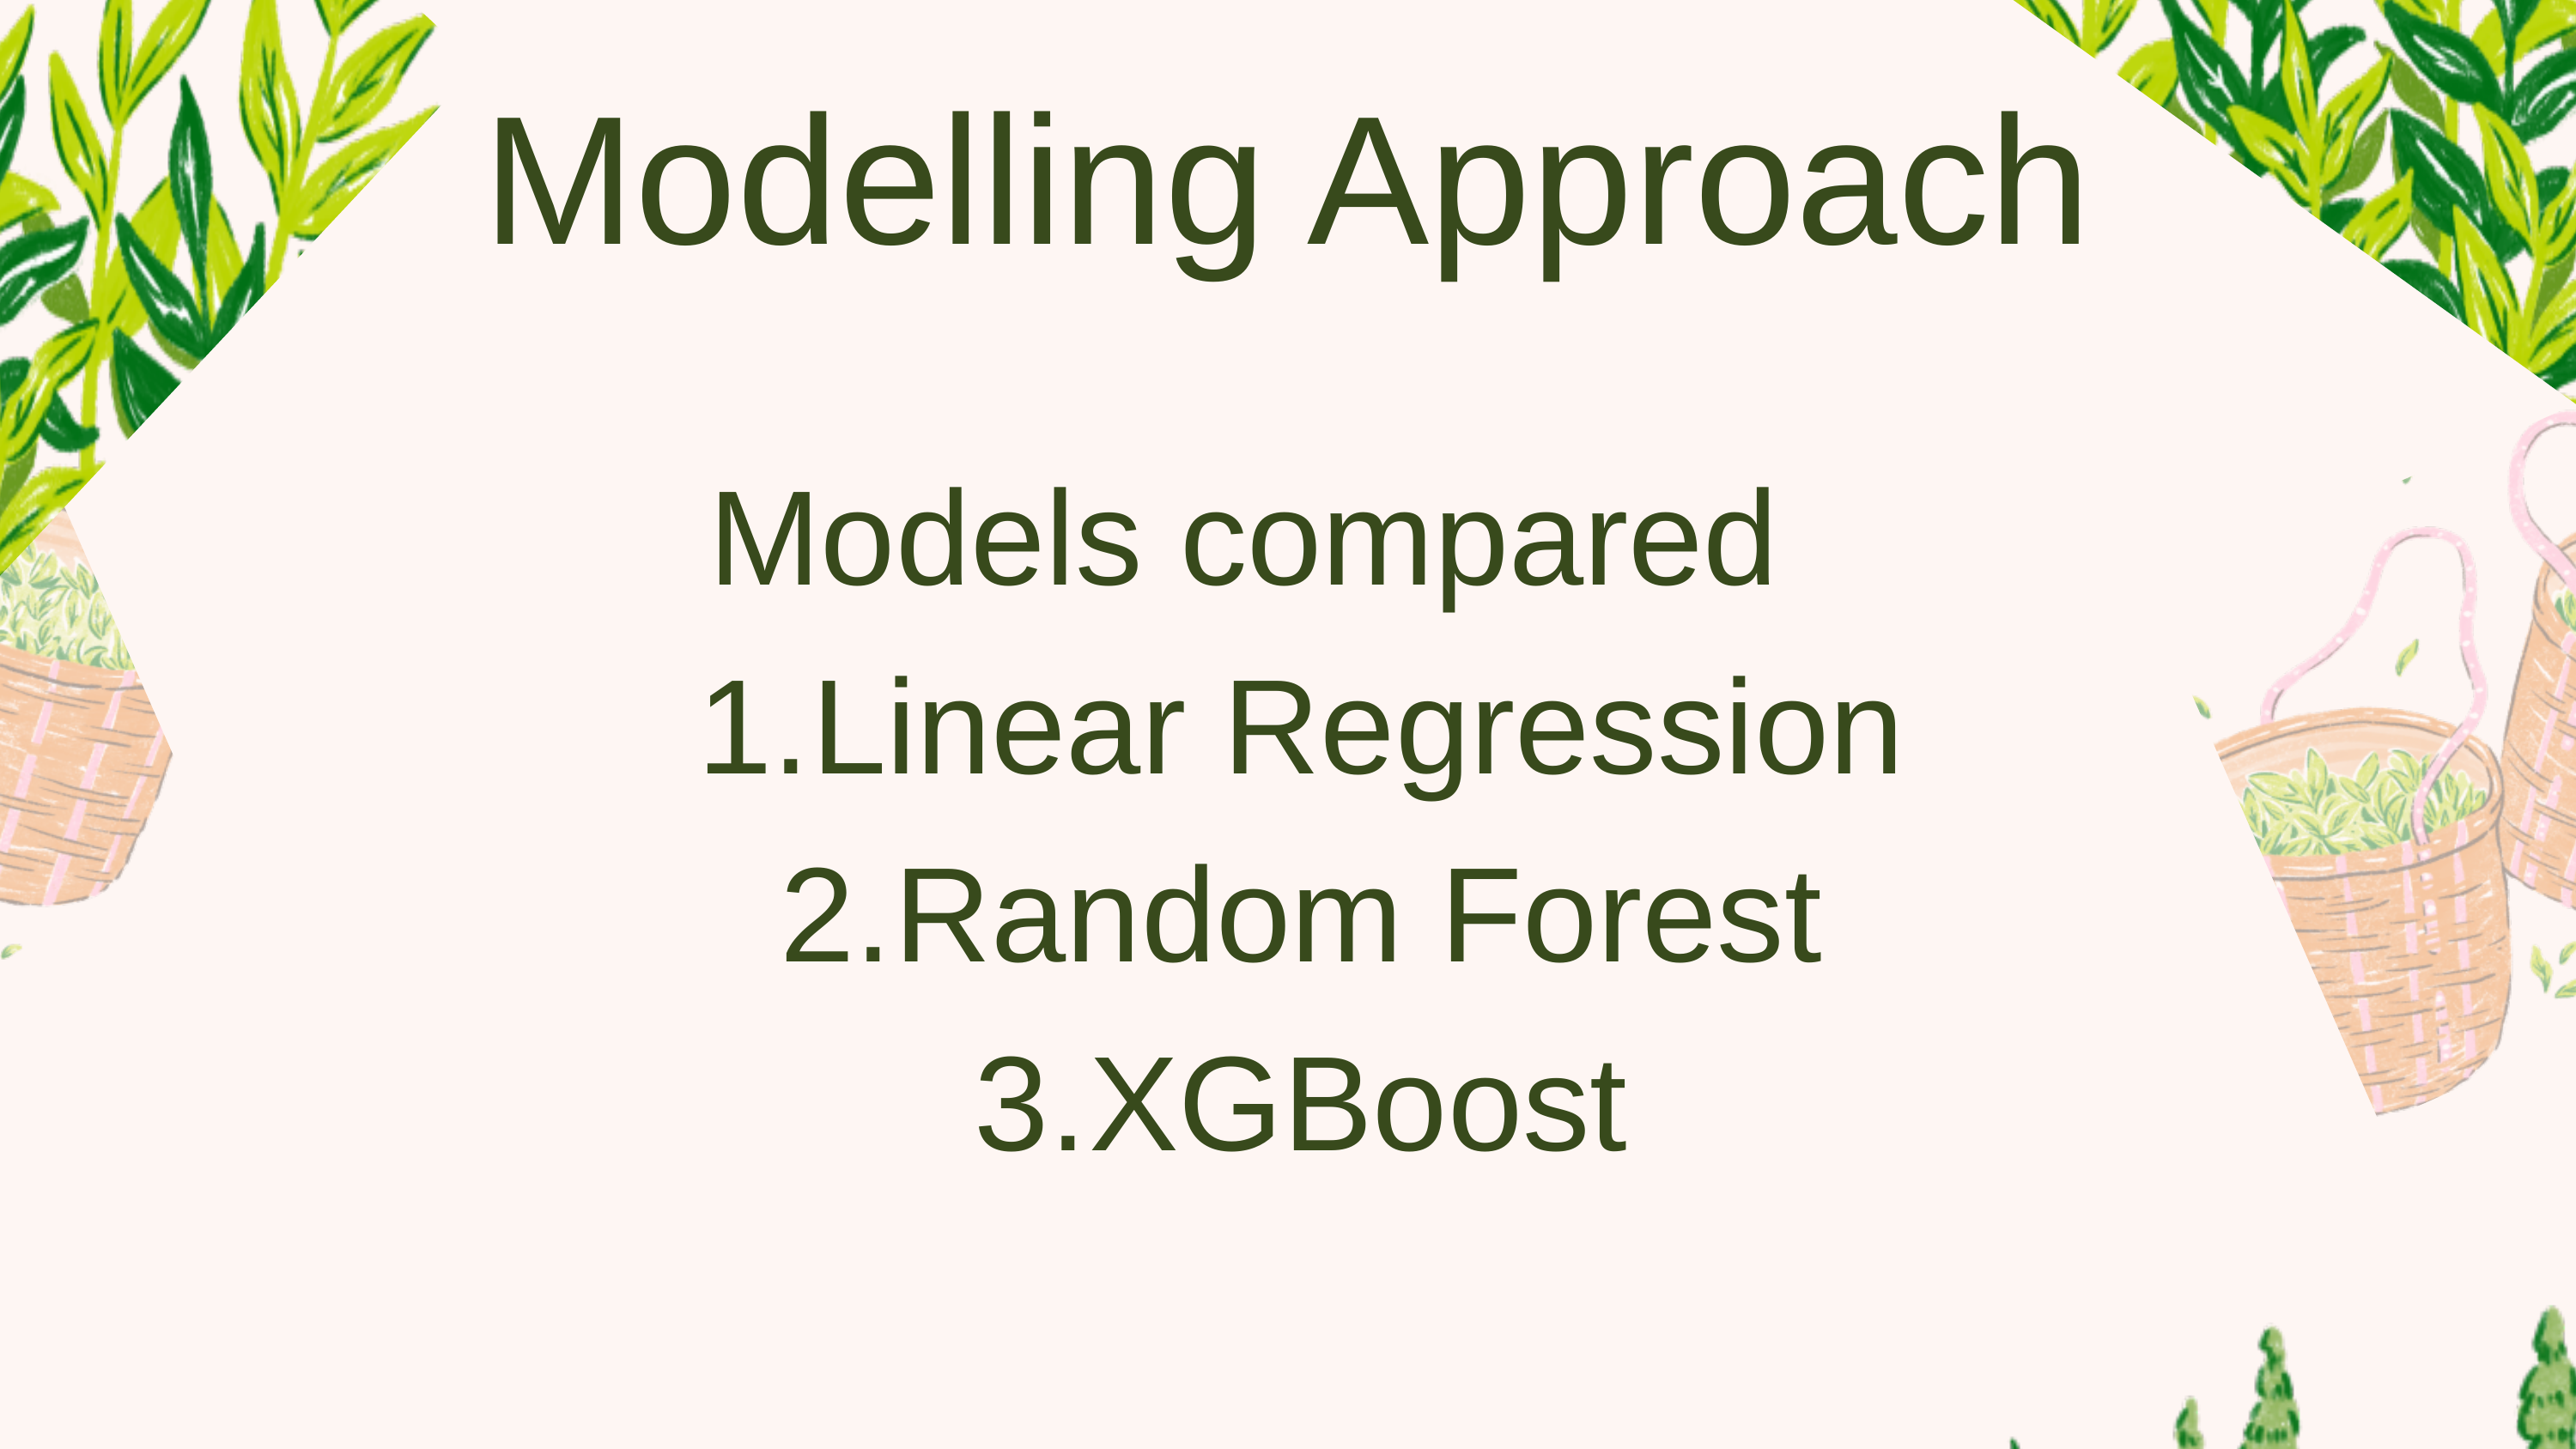

Modelling Approach
Models compared
Linear Regression
Random Forest
XGBoost